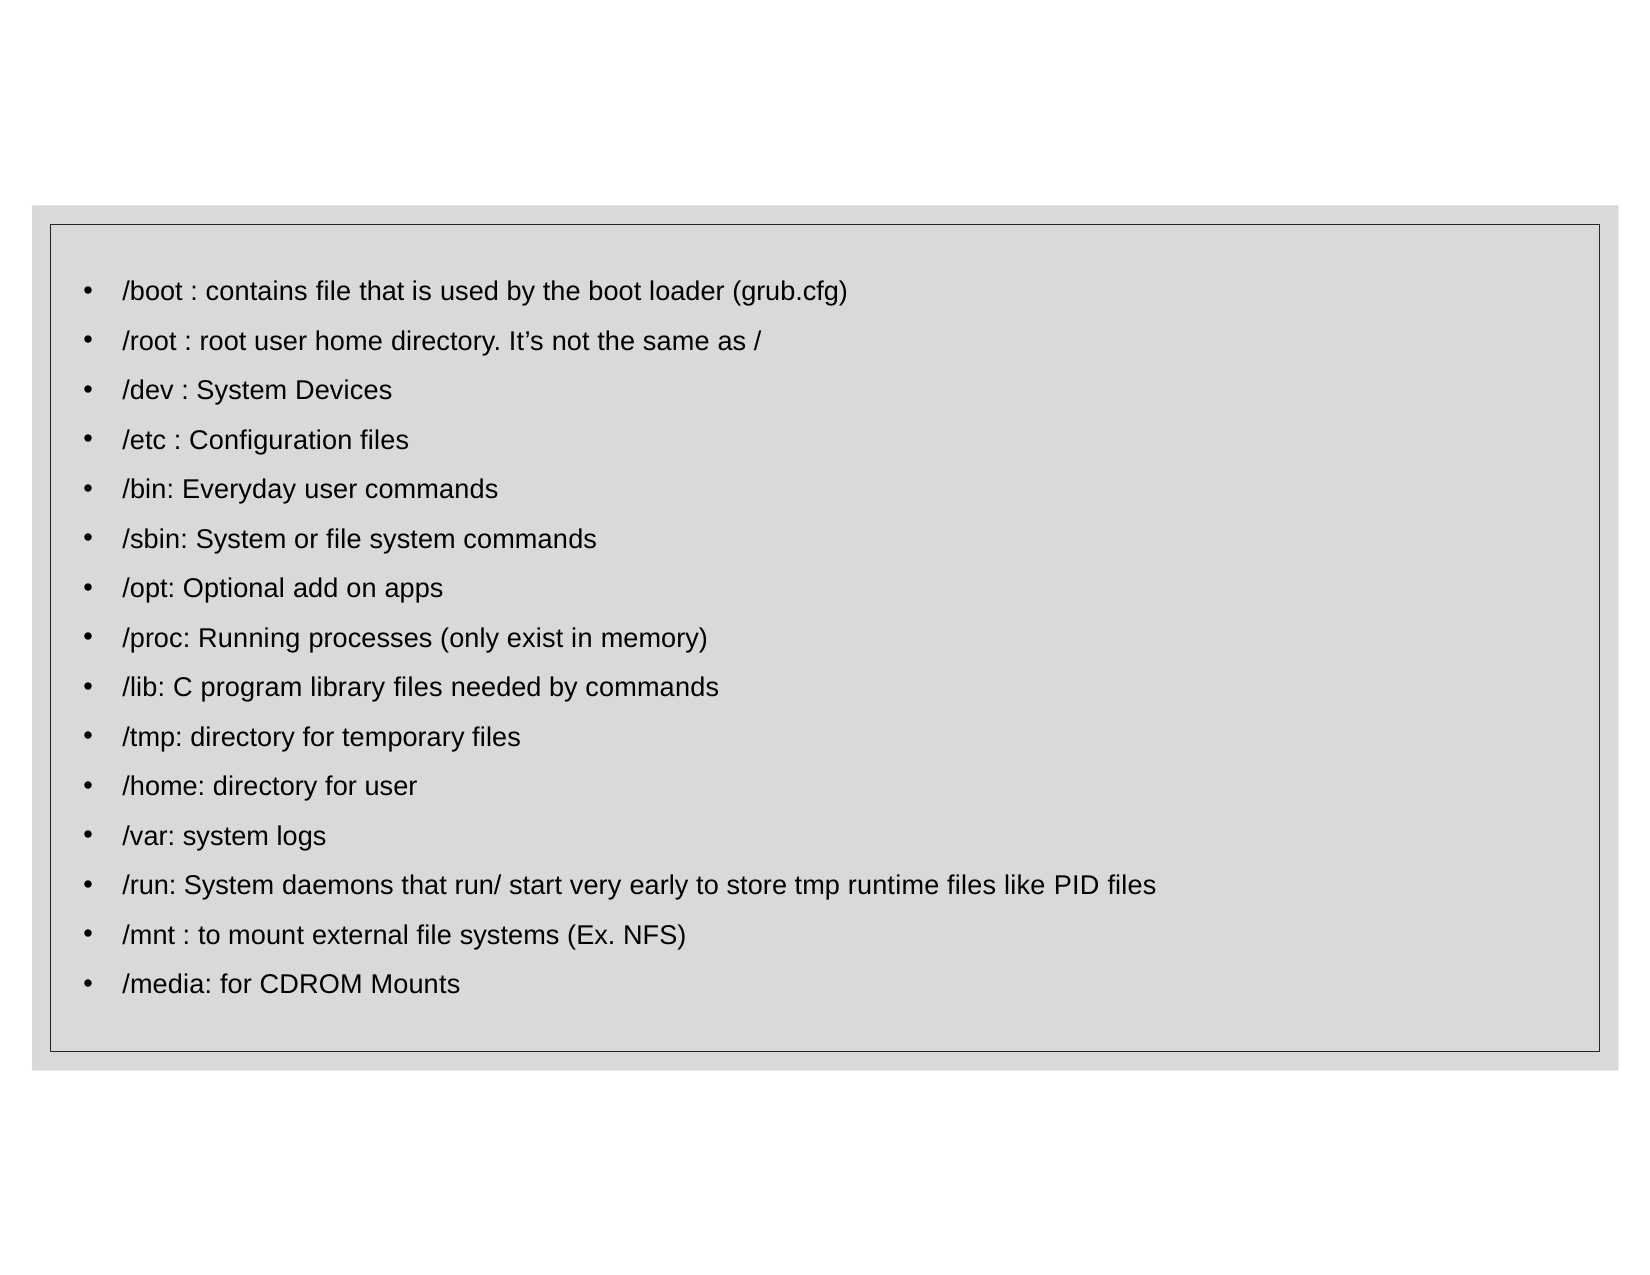

/boot : contains file that is used by the boot loader (grub.cfg)
/root : root user home directory. It’s not the same as /
/dev : System Devices
/etc : Configuration files
/bin: Everyday user commands
/sbin: System or file system commands
/opt: Optional add on apps
/proc: Running processes (only exist in memory)
/lib: C program library files needed by commands
/tmp: directory for temporary files
/home: directory for user
/var: system logs
/run: System daemons that run/ start very early to store tmp runtime files like PID files
/mnt : to mount external file systems (Ex. NFS)
/media: for CDROM Mounts